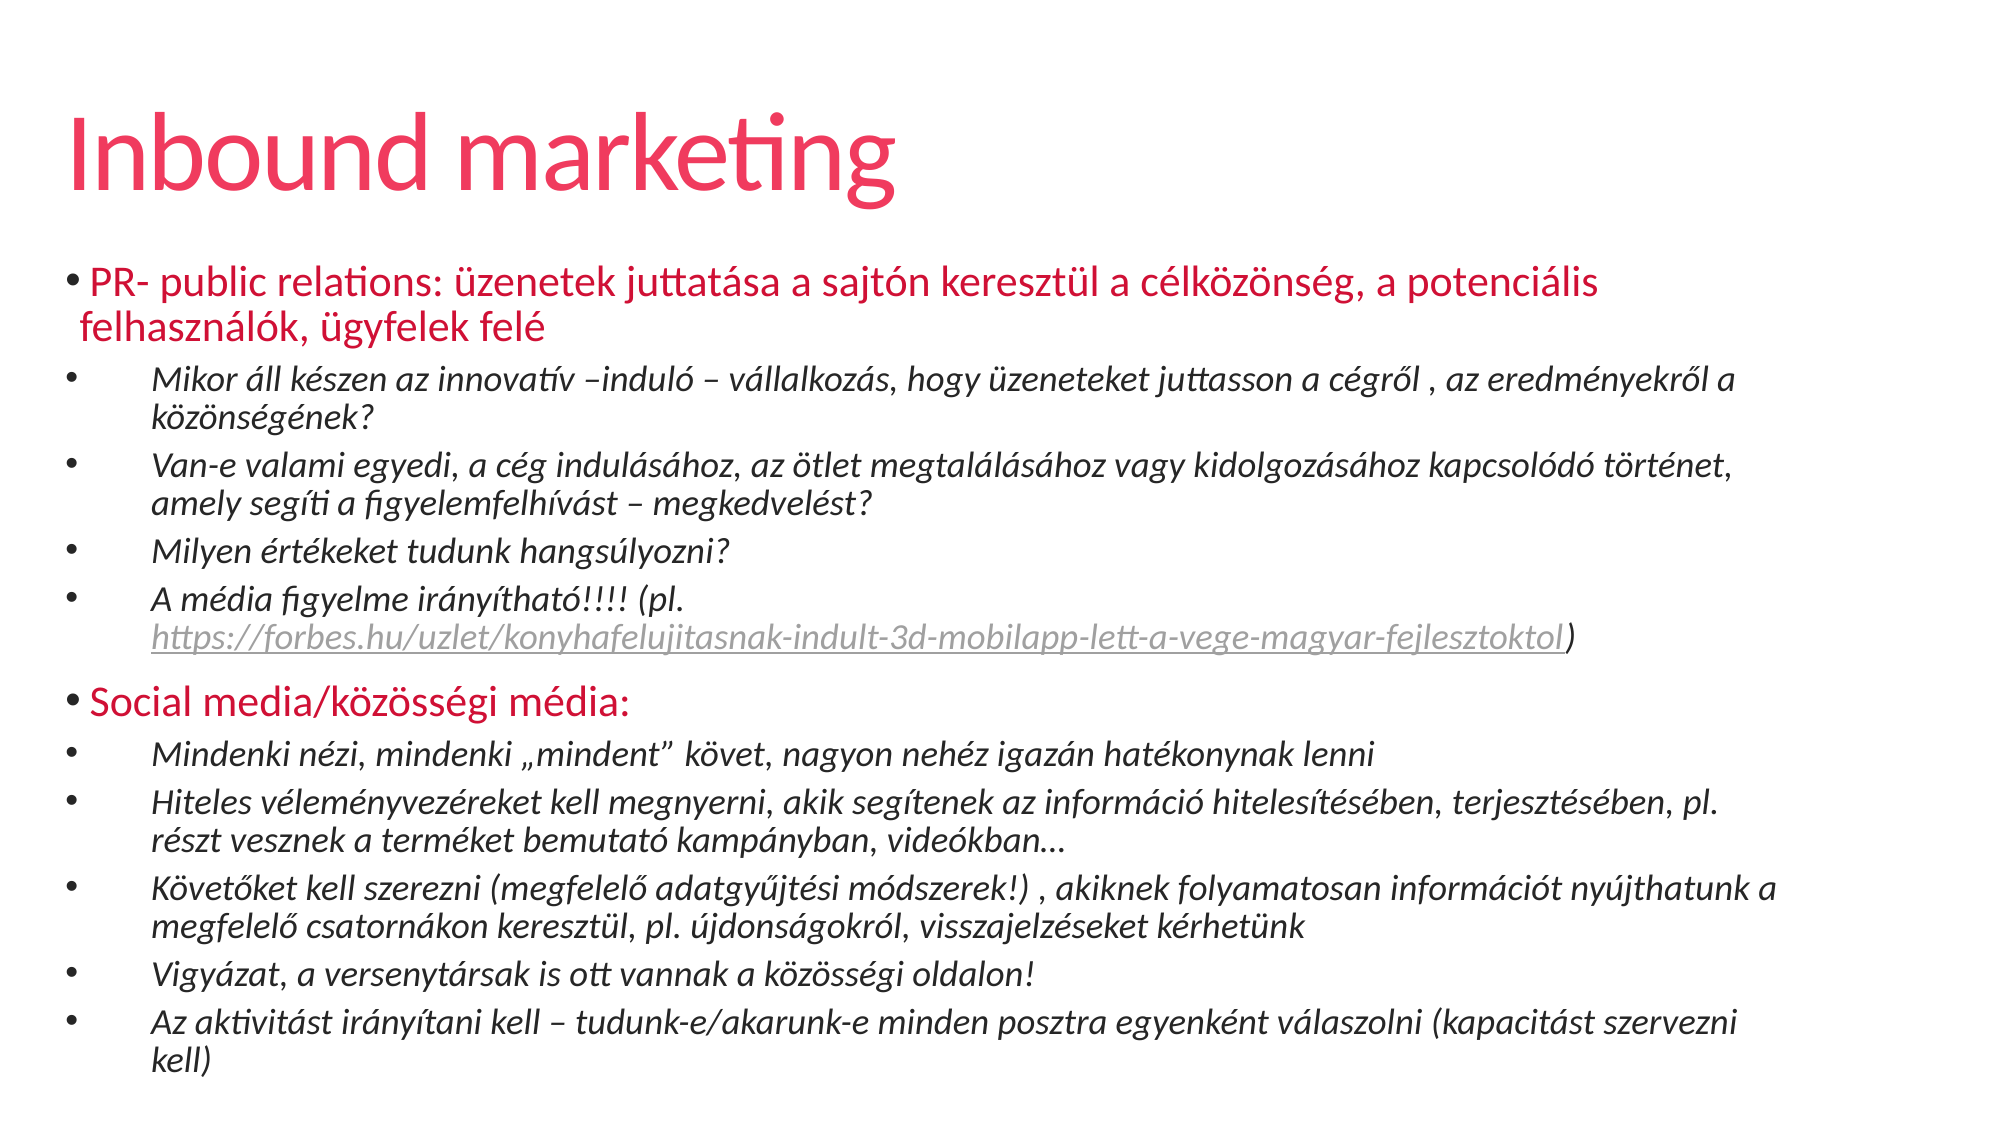

# Inbound marketing
 PR- public relations: üzenetek juttatása a sajtón keresztül a célközönség, a potenciális felhasználók, ügyfelek felé
Mikor áll készen az innovatív –induló – vállalkozás, hogy üzeneteket juttasson a cégről , az eredményekről a közönségének?
Van-e valami egyedi, a cég indulásához, az ötlet megtalálásához vagy kidolgozásához kapcsolódó történet, amely segíti a figyelemfelhívást – megkedvelést?
Milyen értékeket tudunk hangsúlyozni?
A média figyelme irányítható!!!! (pl. https://forbes.hu/uzlet/konyhafelujitasnak-indult-3d-mobilapp-lett-a-vege-magyar-fejlesztoktol)
 Social media/közösségi média:
Mindenki nézi, mindenki „mindent” követ, nagyon nehéz igazán hatékonynak lenni
Hiteles véleményvezéreket kell megnyerni, akik segítenek az információ hitelesítésében, terjesztésében, pl. részt vesznek a terméket bemutató kampányban, videókban…
Követőket kell szerezni (megfelelő adatgyűjtési módszerek!) , akiknek folyamatosan információt nyújthatunk a megfelelő csatornákon keresztül, pl. újdonságokról, visszajelzéseket kérhetünk
Vigyázat, a versenytársak is ott vannak a közösségi oldalon!
Az aktivitást irányítani kell – tudunk-e/akarunk-e minden posztra egyenként válaszolni (kapacitást szervezni kell)